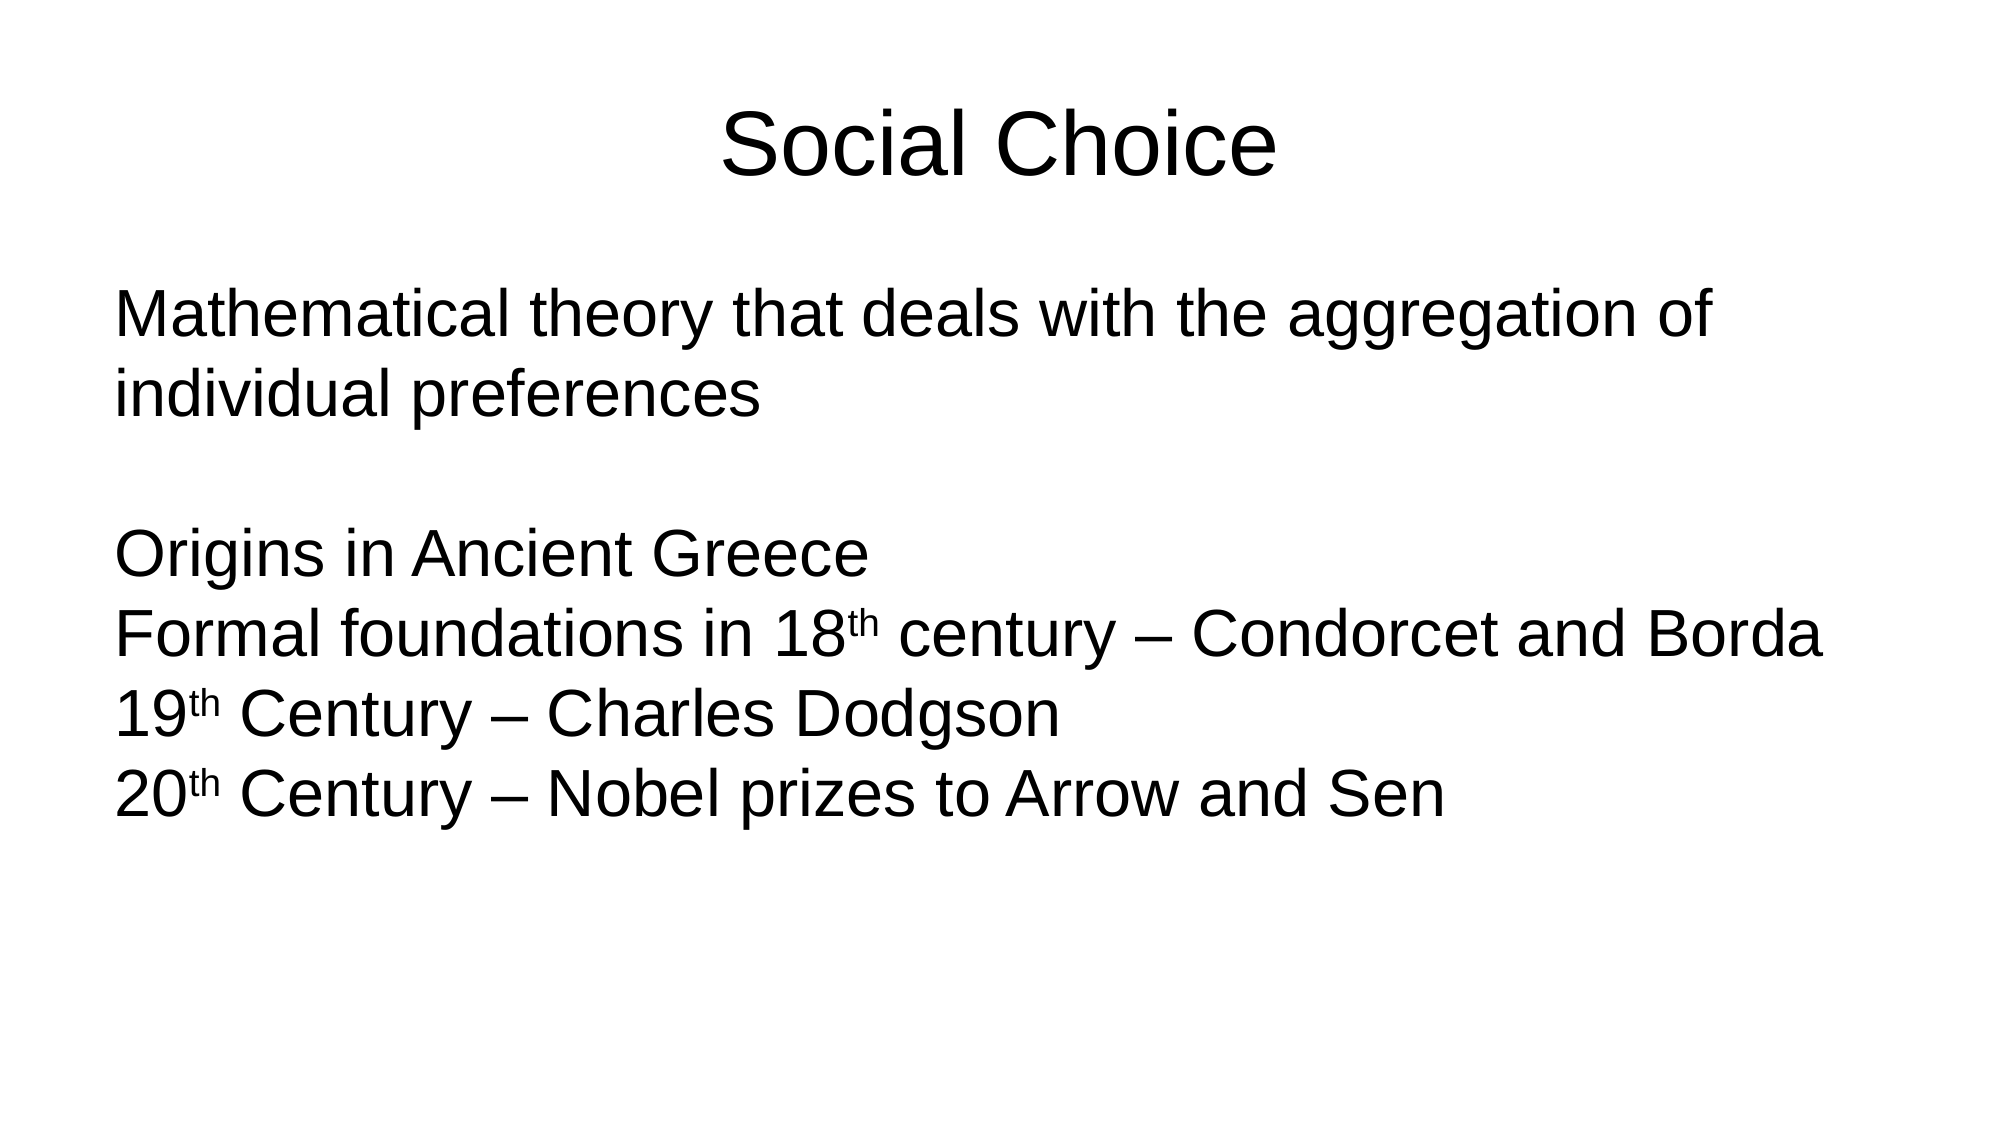

# Social Choice
Mathematical theory that deals with the aggregation of individual preferences

Origins in Ancient Greece
Formal foundations in 18th century – Condorcet and Borda
19th Century – Charles Dodgson
20th Century – Nobel prizes to Arrow and Sen